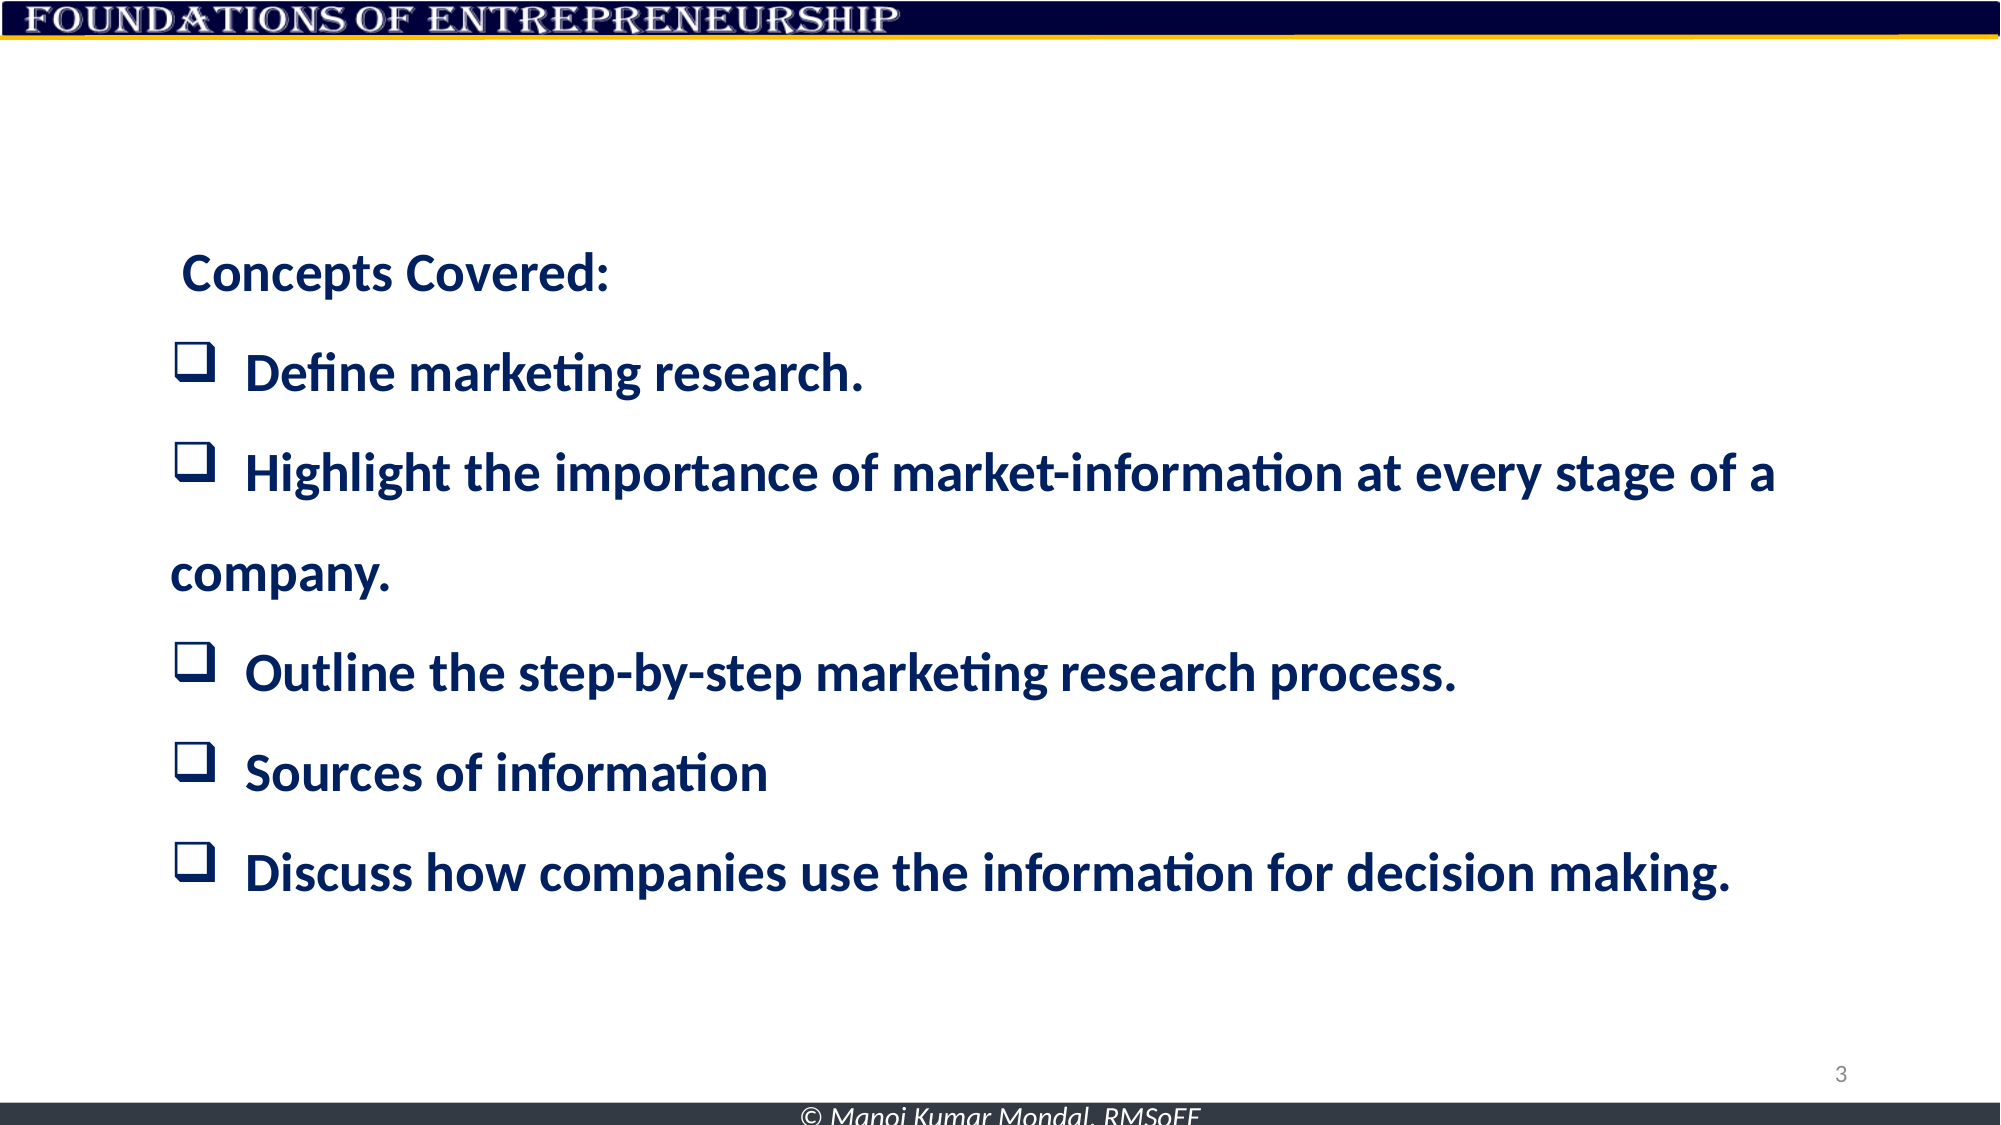

Concepts Covered:
  Define marketing research.
  Highlight the importance of market-information at every stage of a company.
  Outline the step-by-step marketing research process.
  Sources of information
  Discuss how companies use the information for decision making.
3